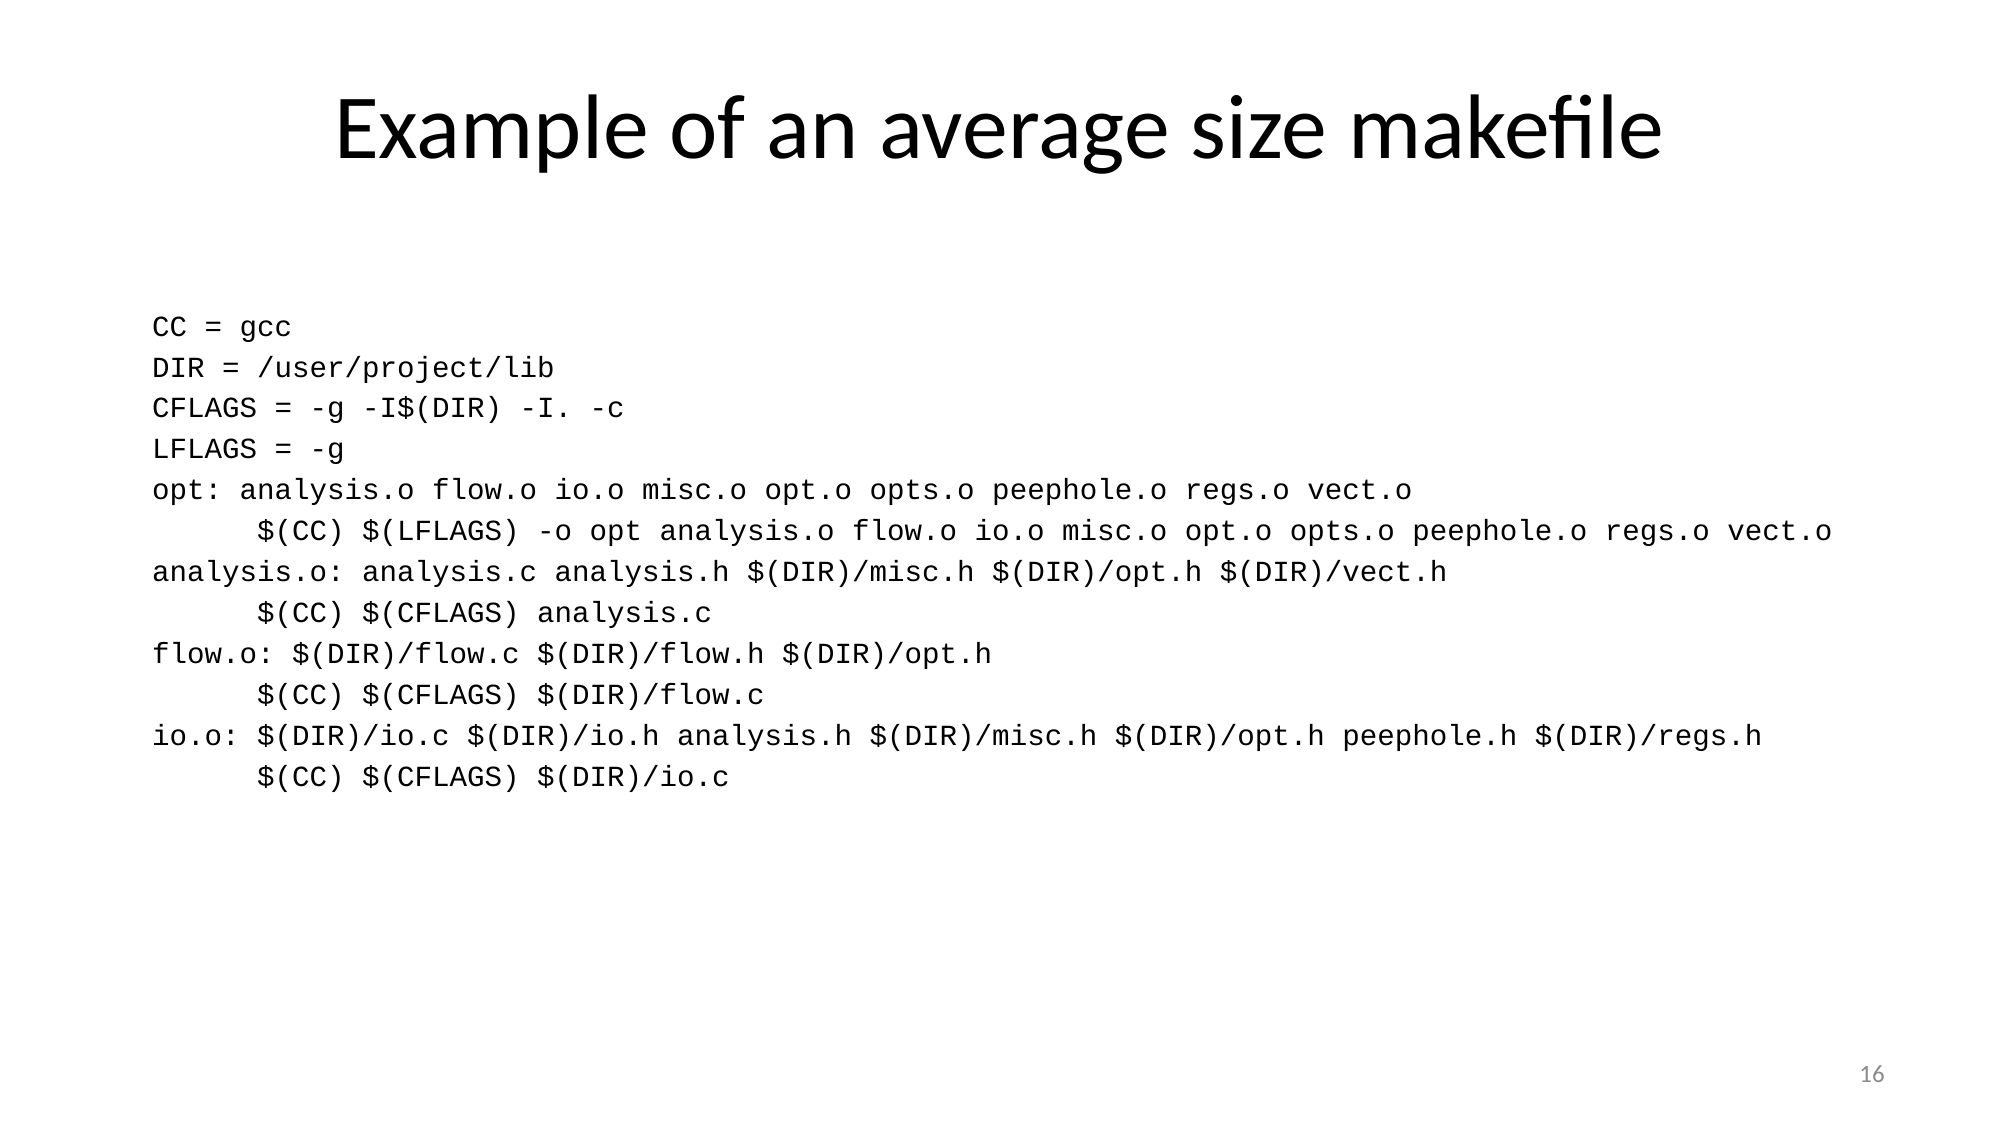

Example of an average size makefile
CC = gcc
DIR = /user/project/lib
CFLAGS = -g -I$(DIR) -I. -c
LFLAGS = -g
opt: analysis.o flow.o io.o misc.o opt.o opts.o peephole.o regs.o vect.o
      $(CC) $(LFLAGS) -o opt analysis.o flow.o io.o misc.o opt.o opts.o peephole.o regs.o vect.o
analysis.o: analysis.c analysis.h $(DIR)/misc.h $(DIR)/opt.h $(DIR)/vect.h
      $(CC) $(CFLAGS) analysis.c
flow.o: $(DIR)/flow.c $(DIR)/flow.h $(DIR)/opt.h
      $(CC) $(CFLAGS) $(DIR)/flow.c
io.o: $(DIR)/io.c $(DIR)/io.h analysis.h $(DIR)/misc.h $(DIR)/opt.h peephole.h $(DIR)/regs.h
      $(CC) $(CFLAGS) $(DIR)/io.c

16